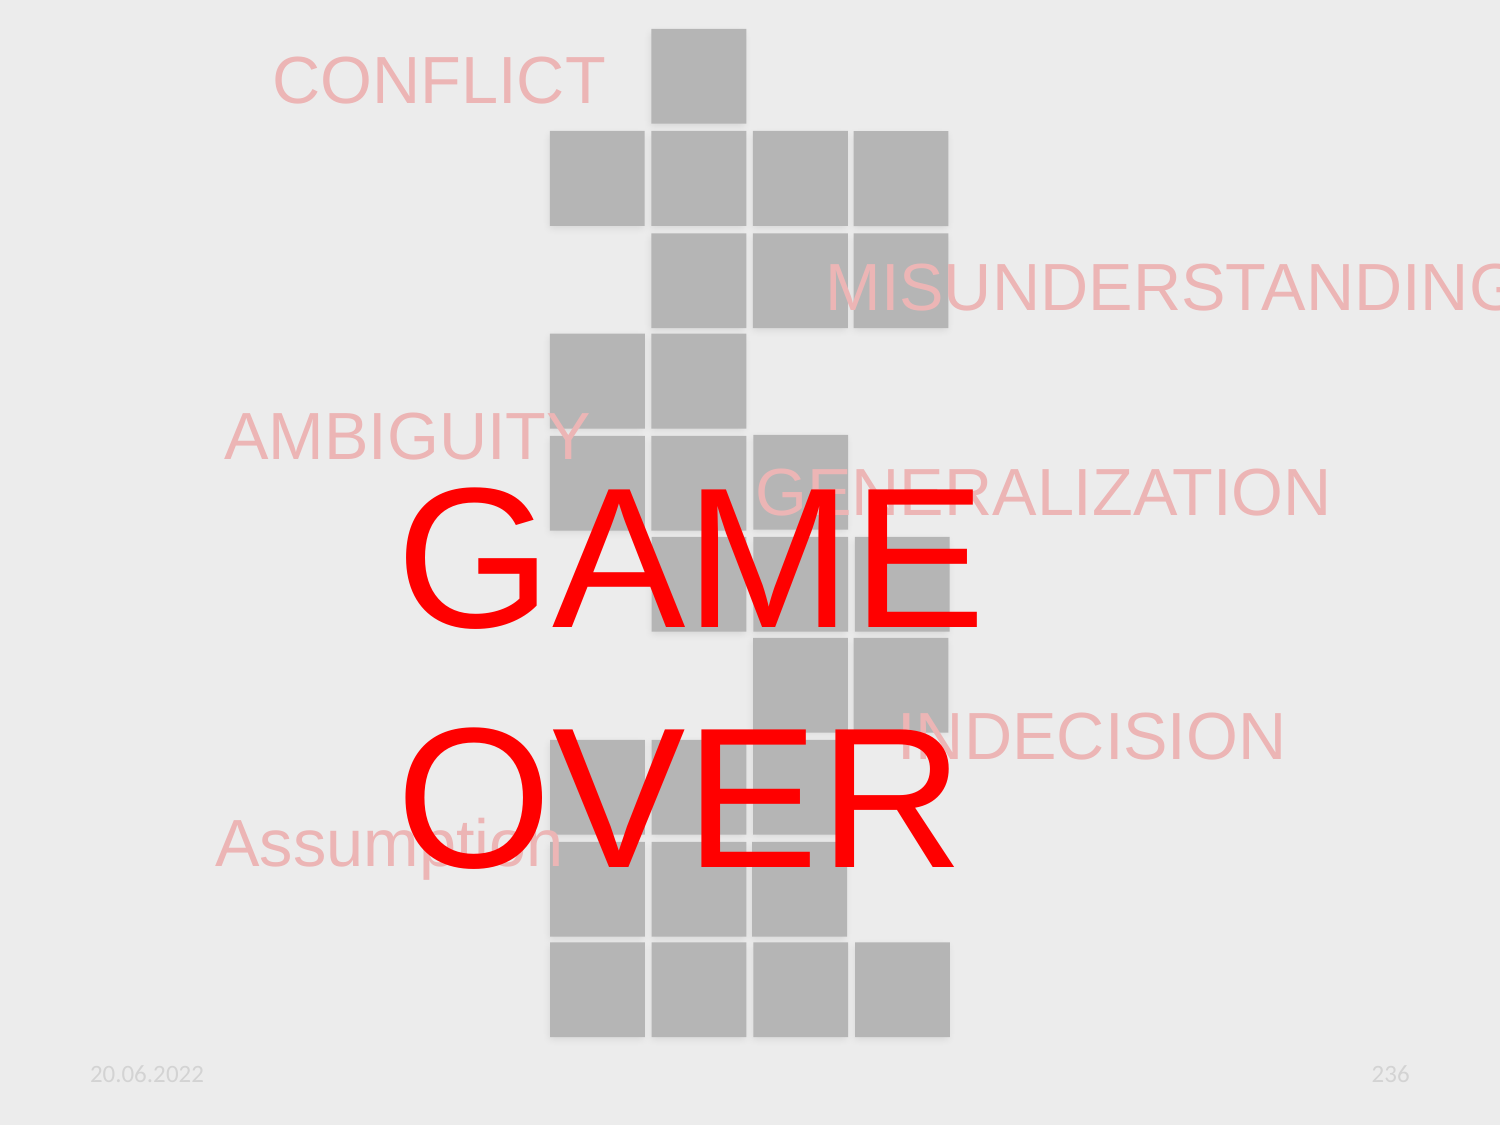

CONFLICT

MISUNDERSTANDING

AMBIGUITY
GAME OVER

GENERALIZATION

INDECISION

Assumption

20.06.2022
236